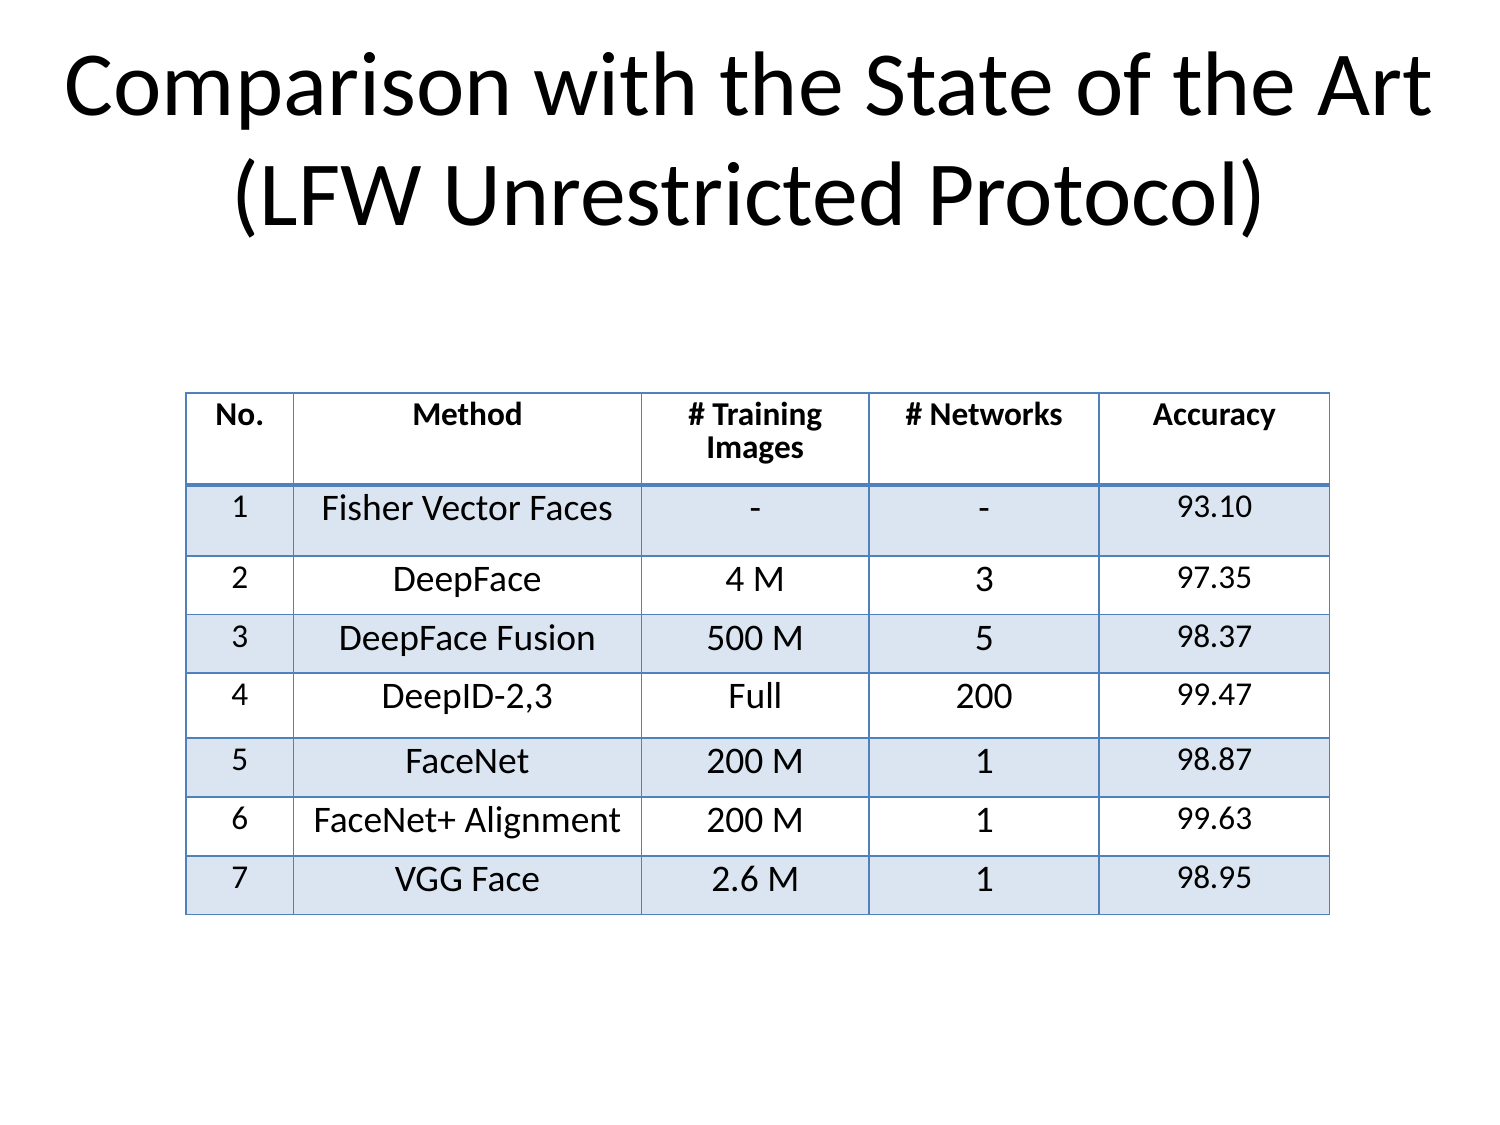

# Comparison with the State of the Art (LFW Unrestricted Protocol)
| No. | Method | # Training Images | # Networks | Accuracy |
| --- | --- | --- | --- | --- |
| 1 | Fisher Vector Faces | - | - | 93.10 |
| 2 | DeepFace | 4 M | 3 | 97.35 |
| 3 | DeepFace Fusion | 500 M | 5 | 98.37 |
| 4 | DeepID-2,3 | Full | 200 | 99.47 |
| 5 | FaceNet | 200 M | 1 | 98.87 |
| 6 | FaceNet+ Alignment | 200 M | 1 | 99.63 |
| 7 | VGG Face | 2.6 M | 1 | 98.95 |